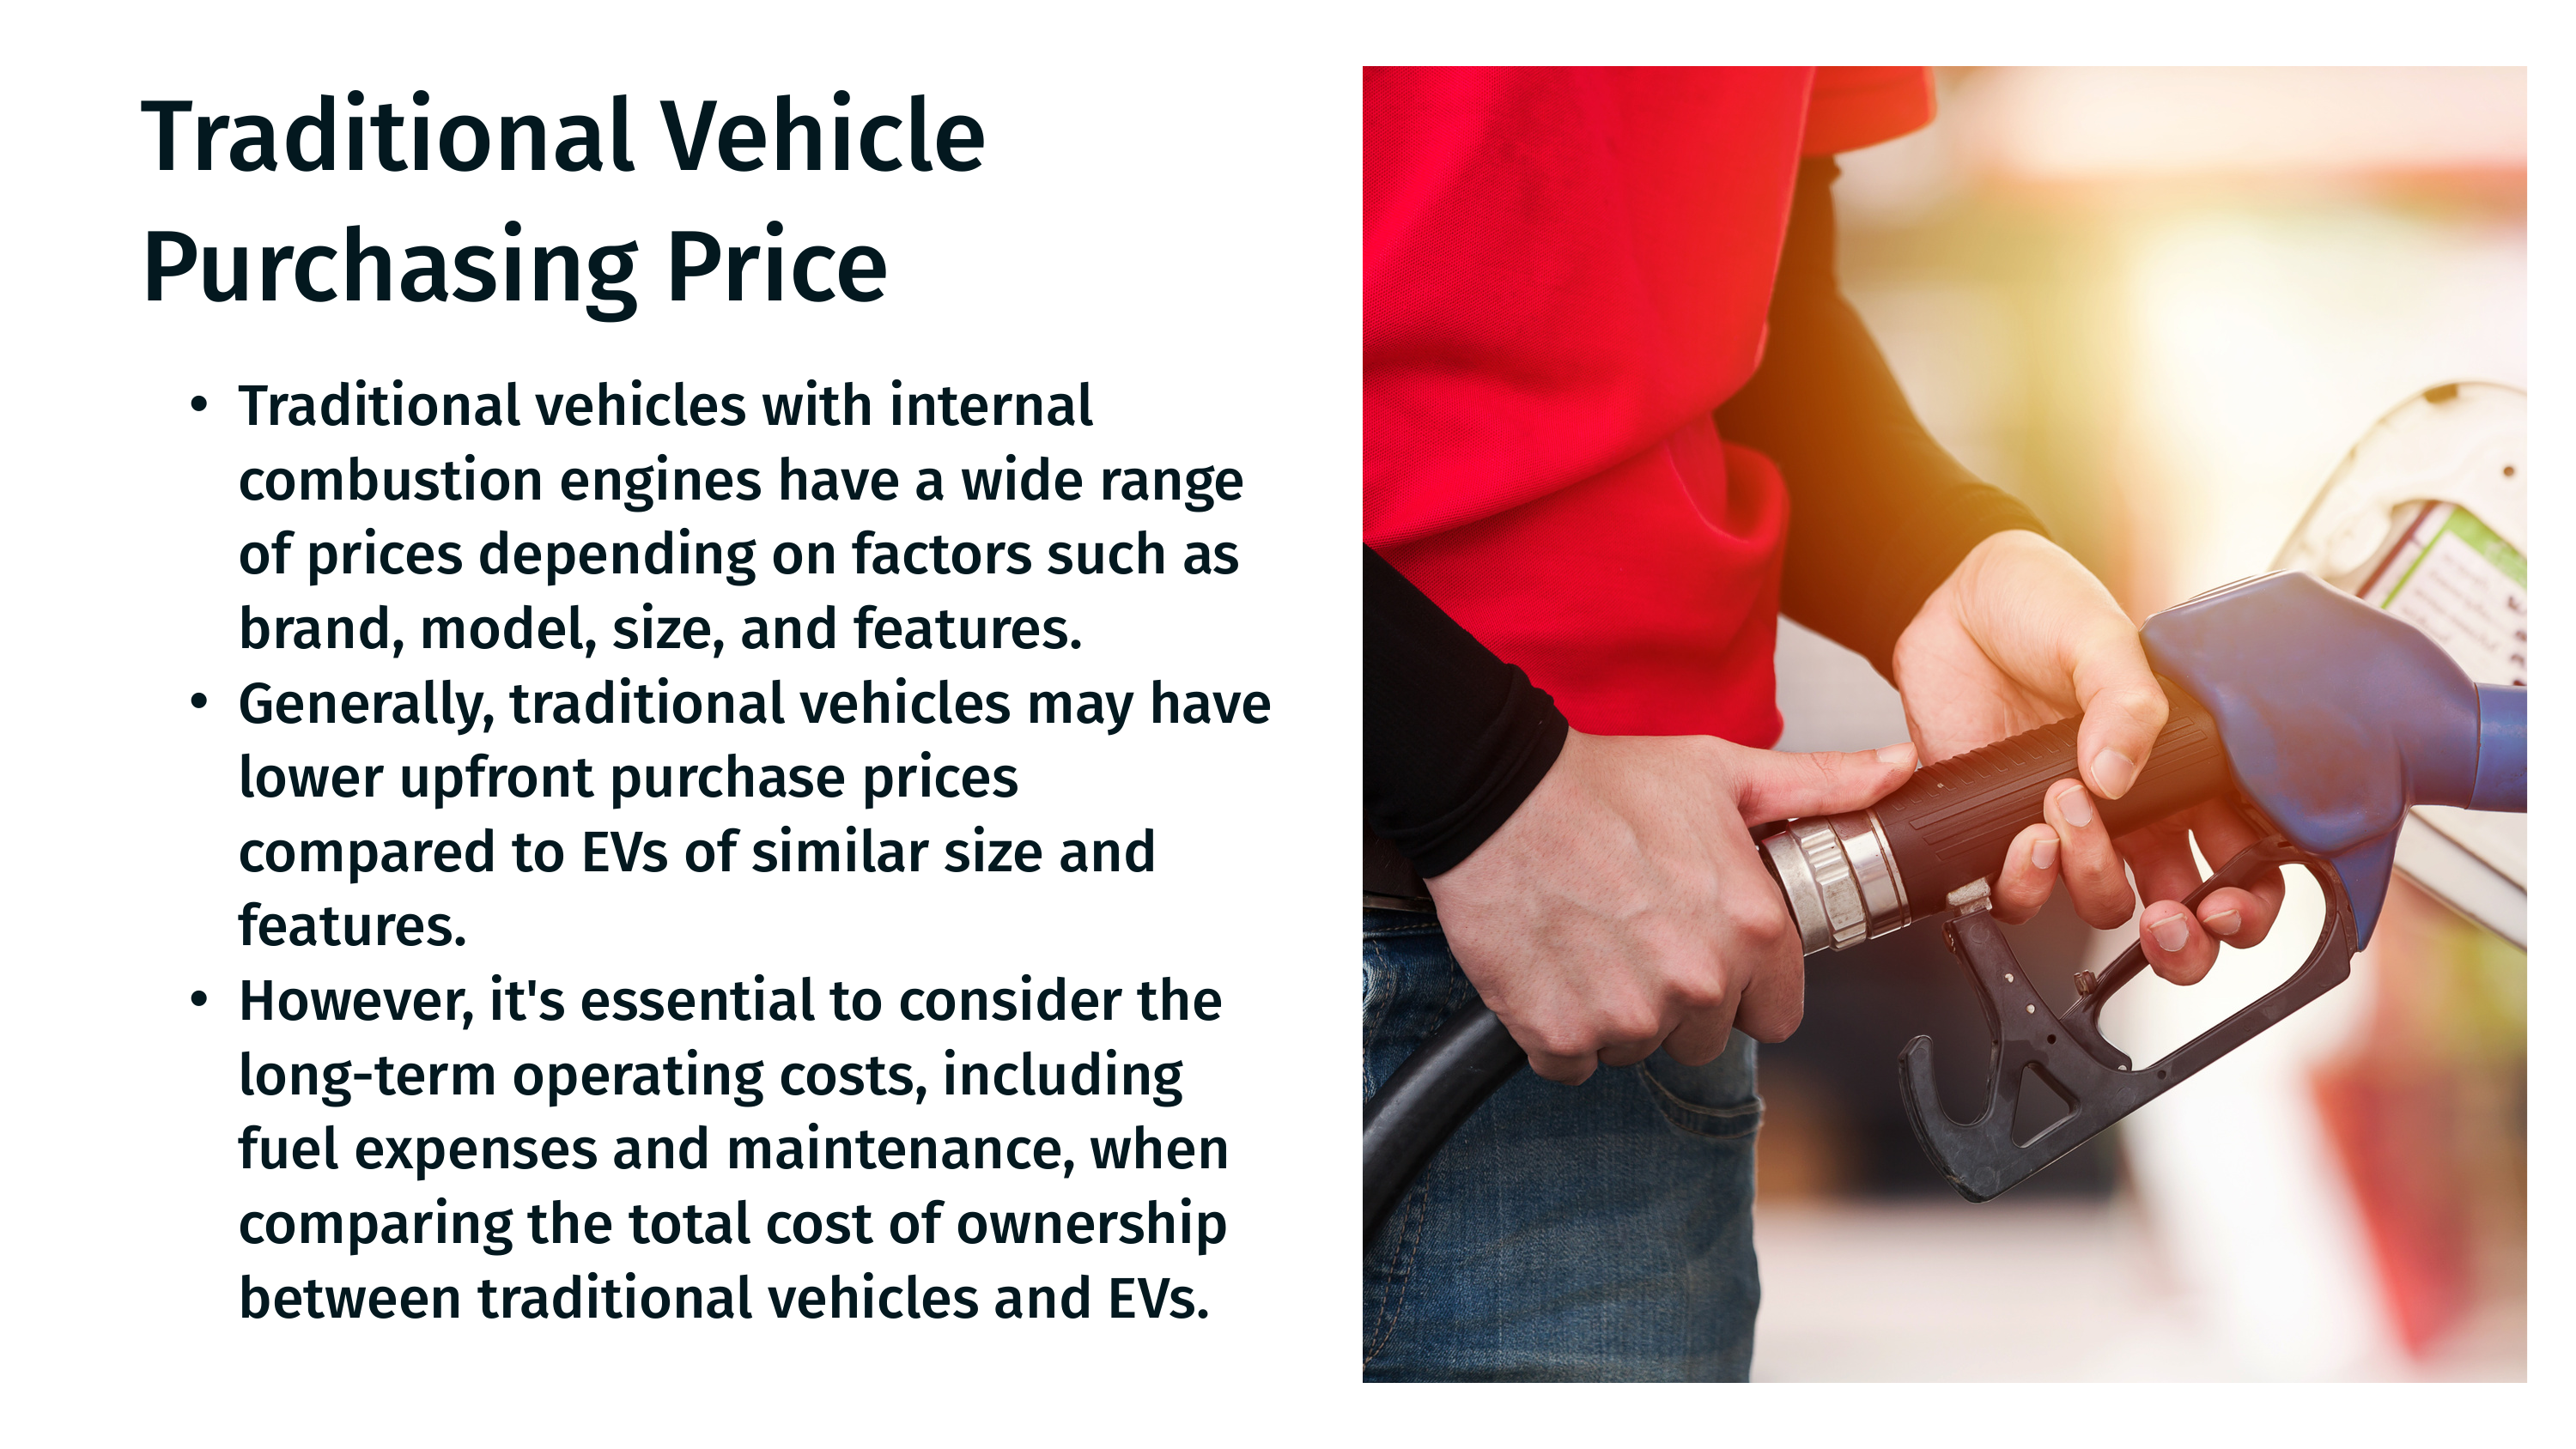

Traditional Vehicle Purchasing Price
Traditional vehicles with internal combustion engines have a wide range of prices depending on factors such as brand, model, size, and features.
Generally, traditional vehicles may have lower upfront purchase prices compared to EVs of similar size and features.
However, it's essential to consider the long-term operating costs, including fuel expenses and maintenance, when comparing the total cost of ownership between traditional vehicles and EVs.